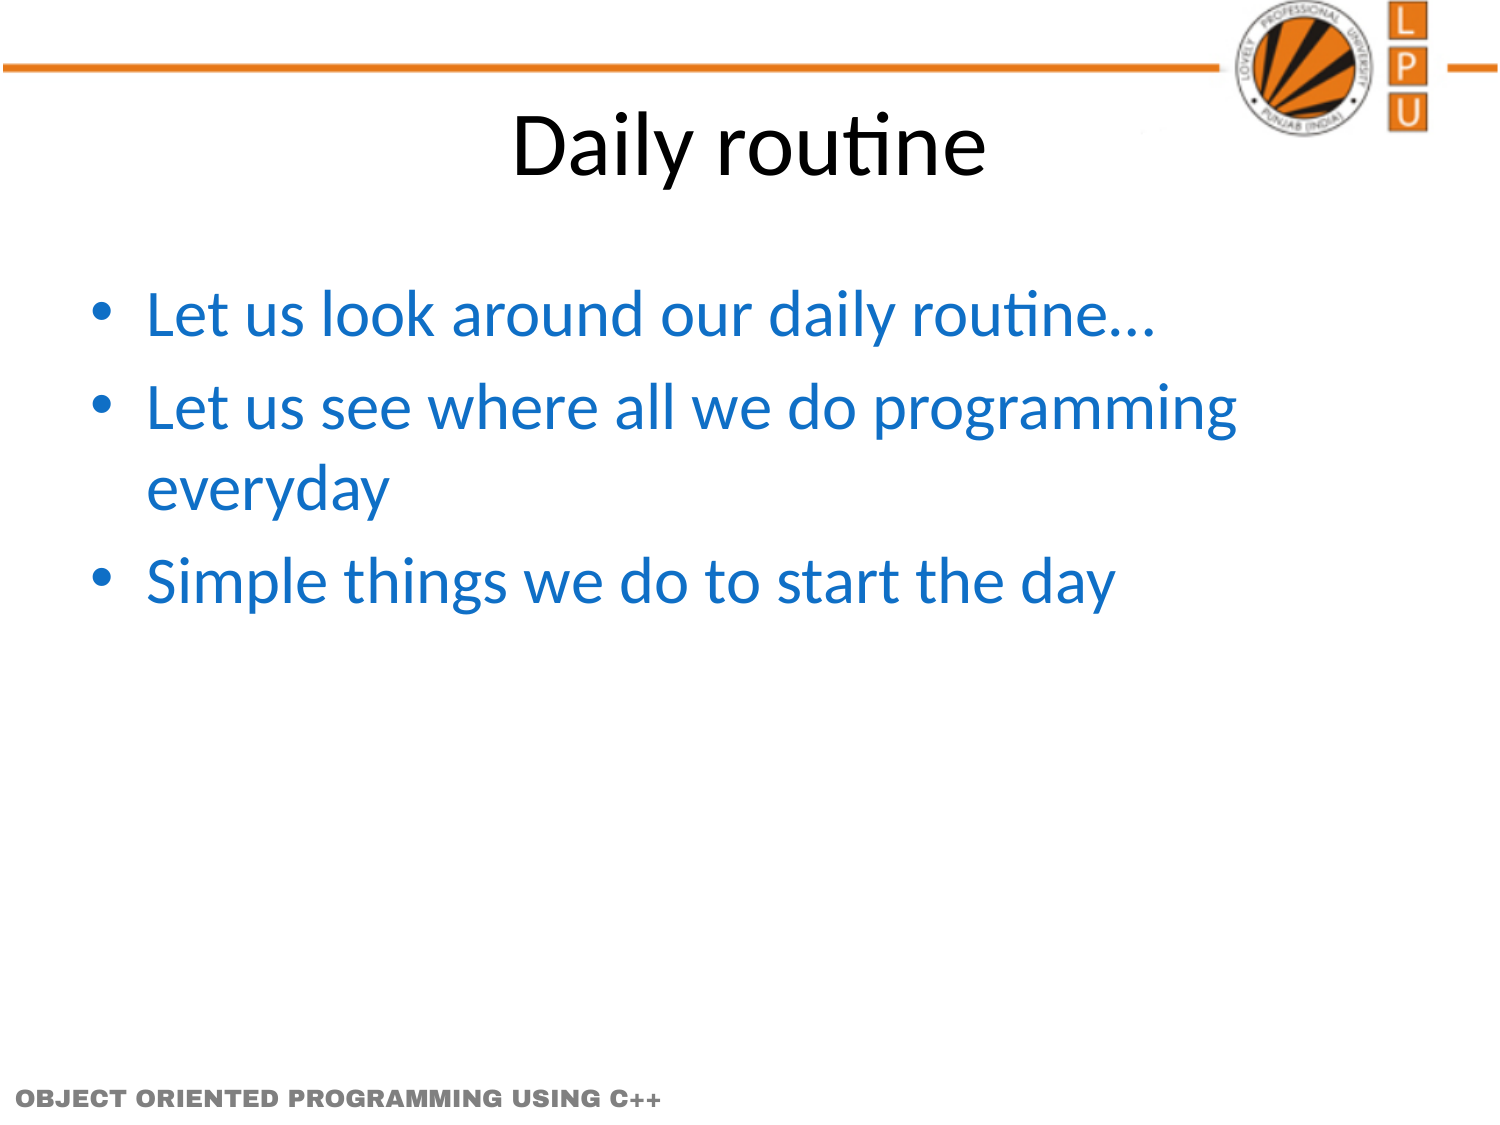

# Daily routine
Let us look around our daily routine…
Let us see where all we do programming everyday
Simple things we do to start the day